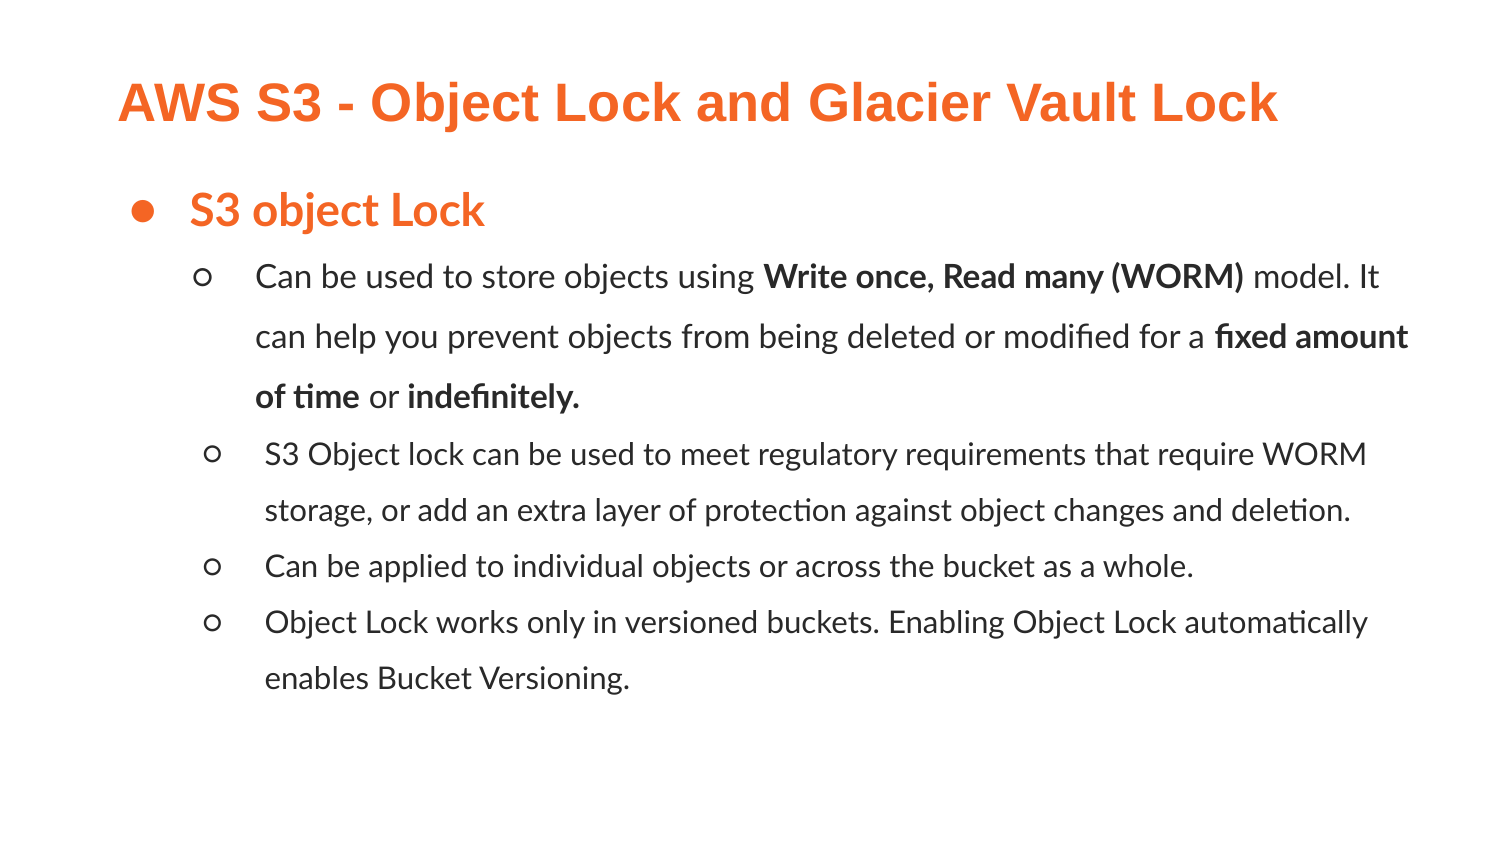

AWS S3 - Object Lock and Glacier Vault Lock
S3 object Lock
Can be used to store objects using Write once, Read many (WORM) model. It can help you prevent objects from being deleted or modified for a fixed amount of time or indefinitely.
S3 Object lock can be used to meet regulatory requirements that require WORM storage, or add an extra layer of protection against object changes and deletion.
Can be applied to individual objects or across the bucket as a whole.
Object Lock works only in versioned buckets. Enabling Object Lock automatically enables Bucket Versioning.